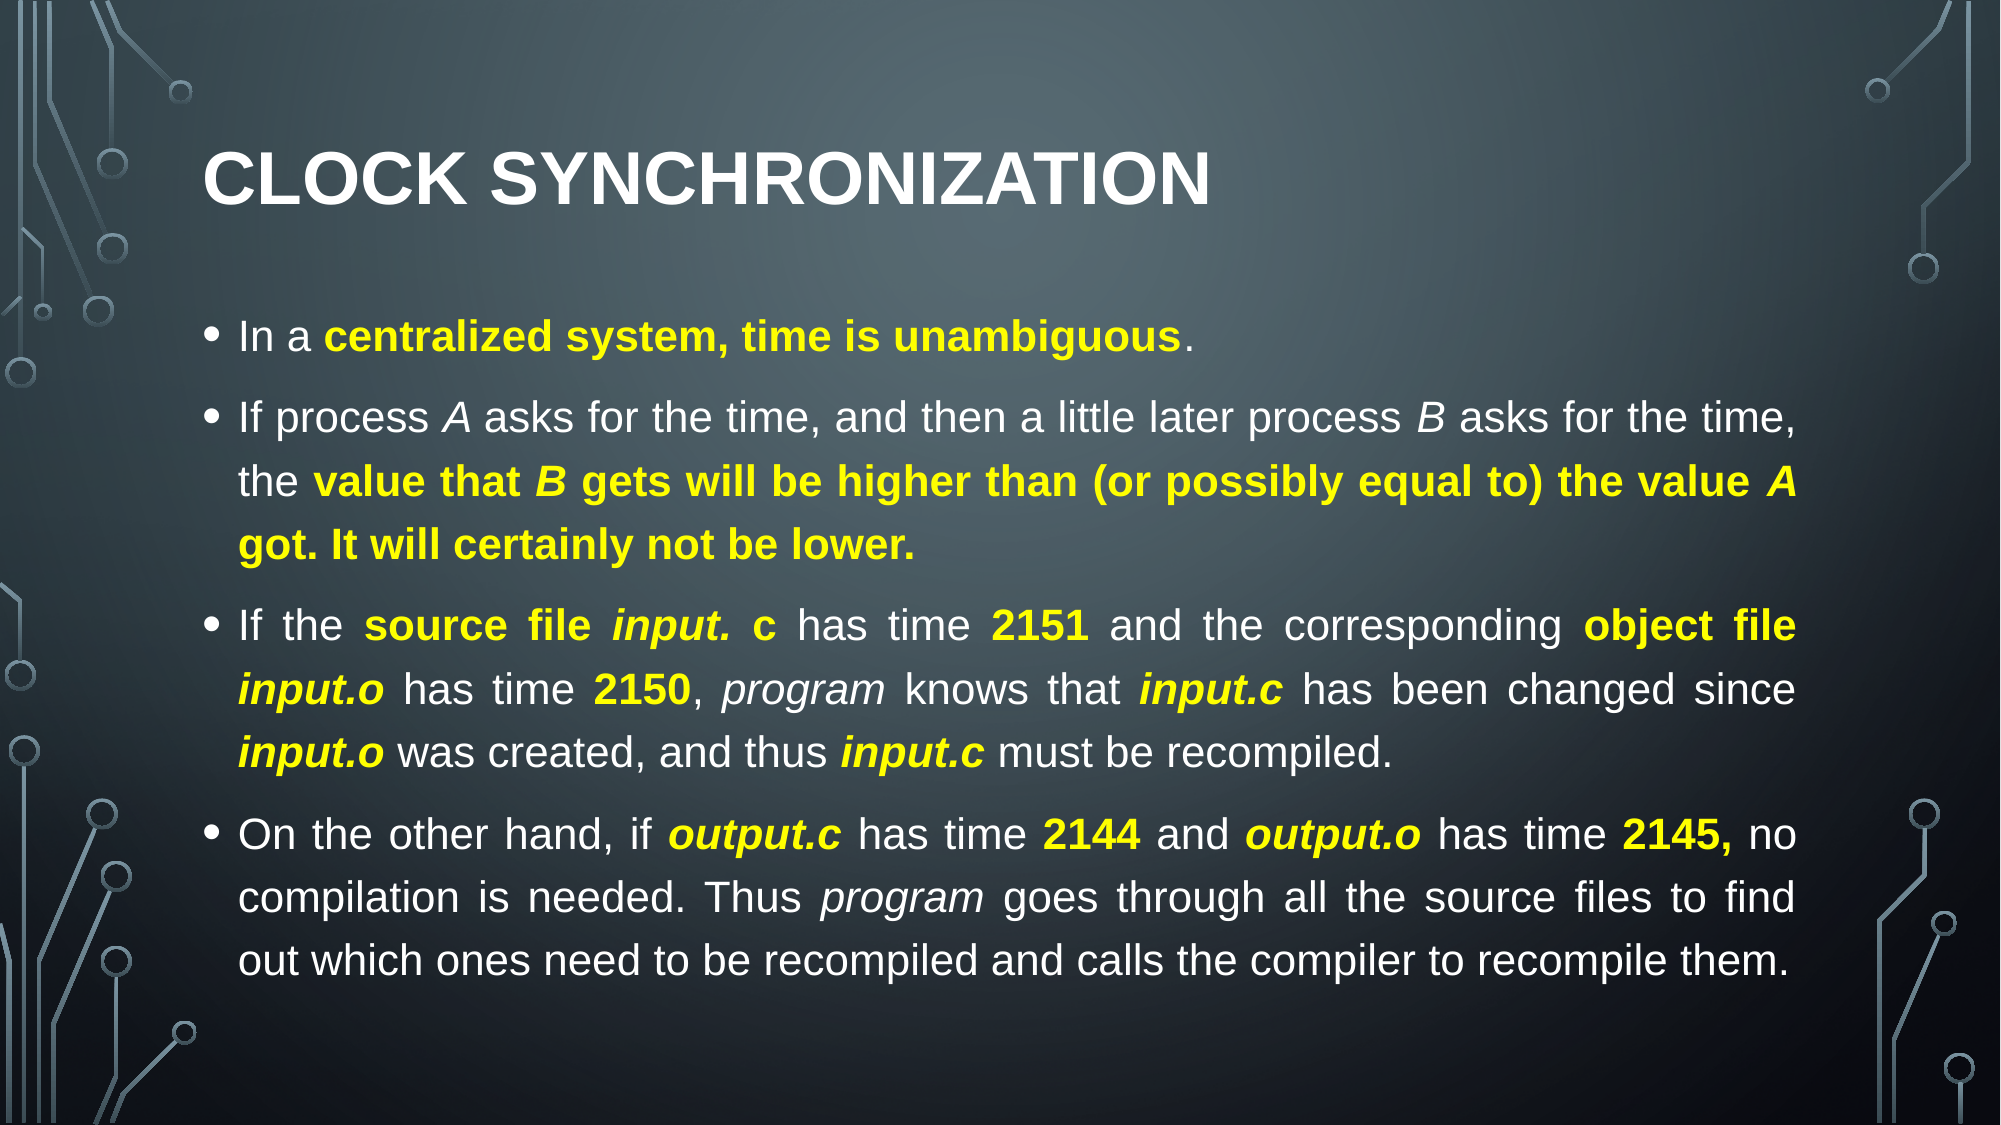

# Clock Synchronization
In a centralized system, time is unambiguous.
If process A asks for the time, and then a little later process B asks for the time, the value that B gets will be higher than (or possibly equal to) the value A got. It will certainly not be lower.
If the source file input. c has time 2151 and the corresponding object file input.o has time 2150, program knows that input.c has been changed since input.o was created, and thus input.c must be recompiled.
On the other hand, if output.c has time 2144 and output.o has time 2145, no compilation is needed. Thus program goes through all the source files to find out which ones need to be recompiled and calls the compiler to recompile them.